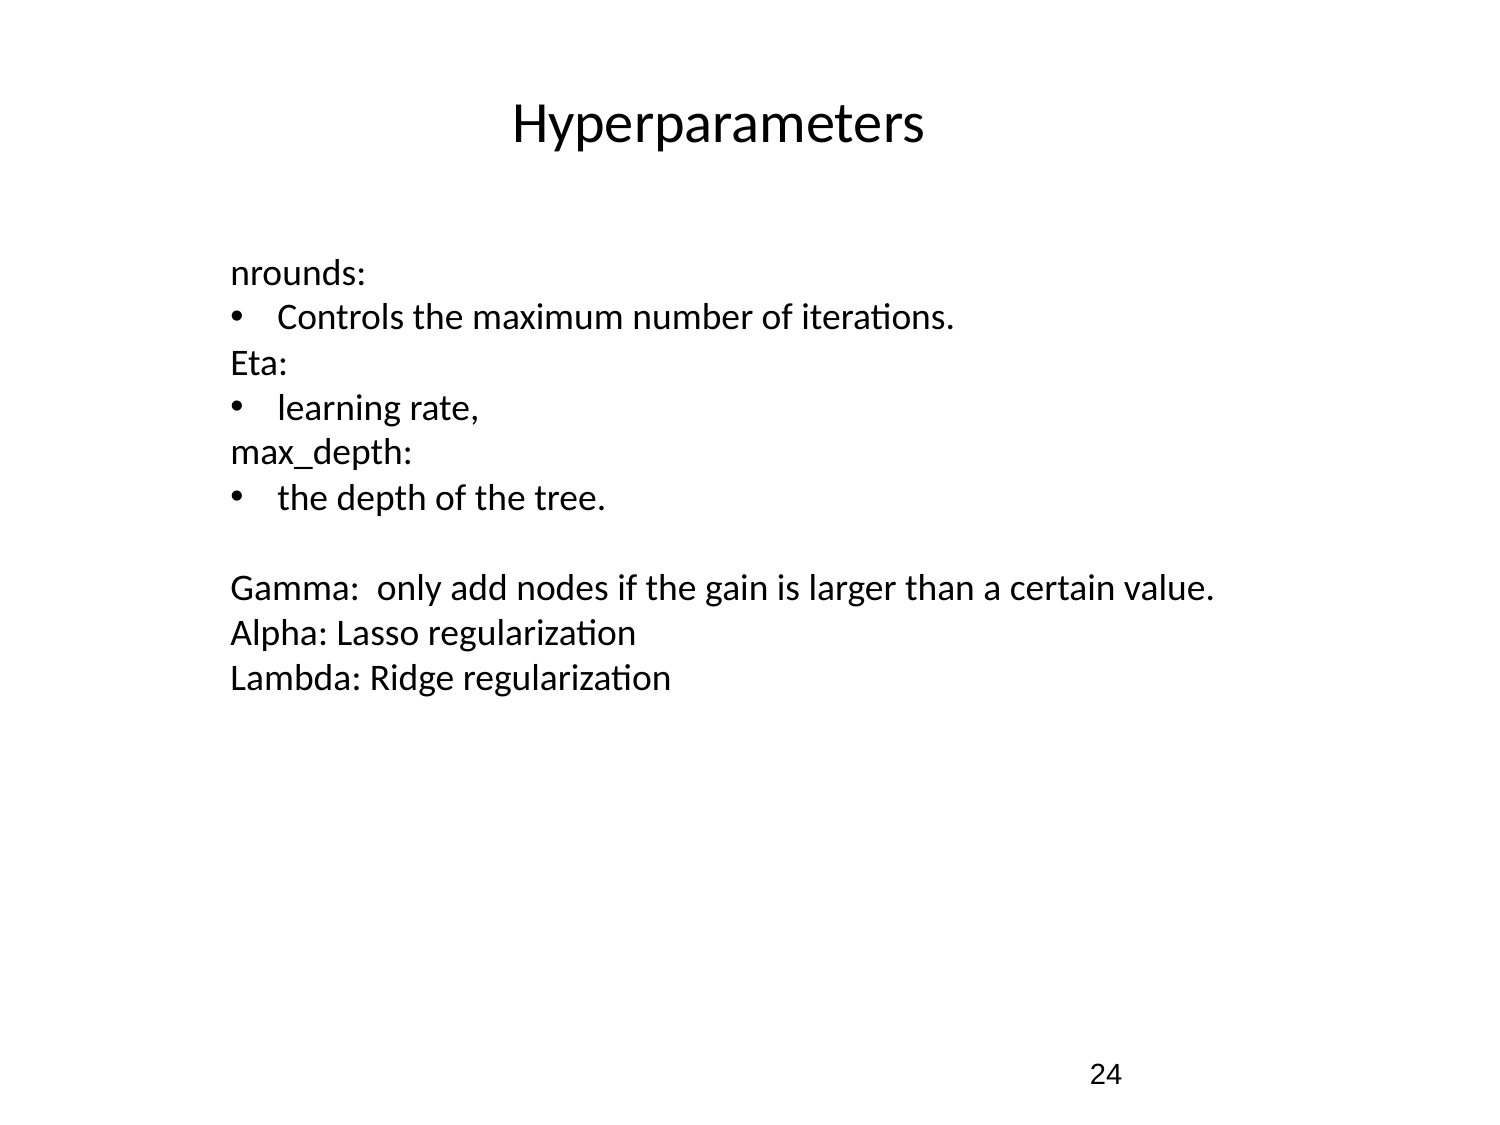

Hyperparameters
nrounds:
Controls the maximum number of iterations.
Eta:
learning rate,
max_depth:
the depth of the tree.

Gamma:  only add nodes if the gain is larger than a certain value.
Alpha: Lasso regularization
Lambda: Ridge regularization
24